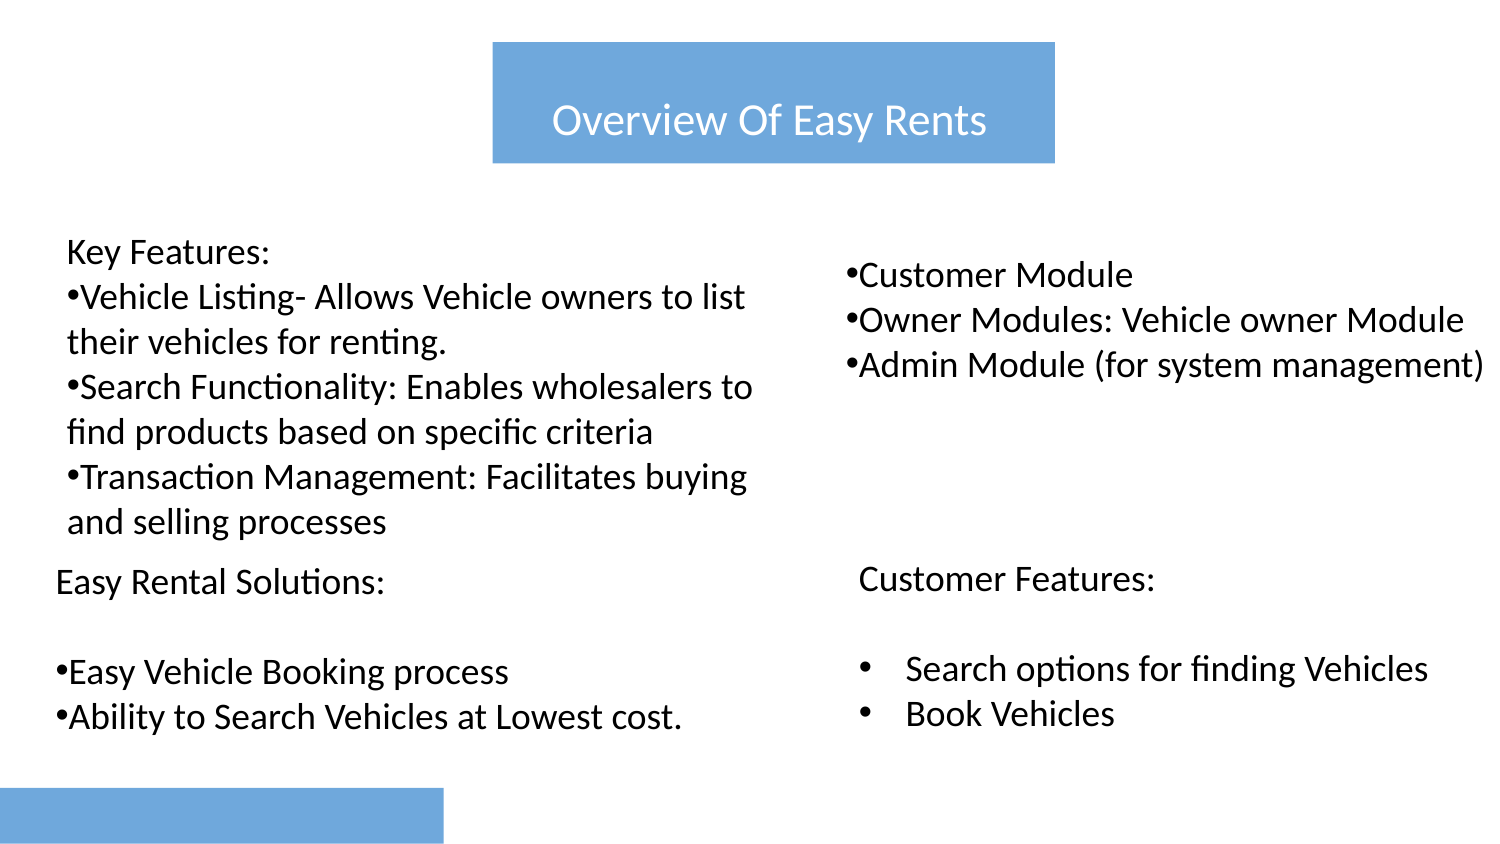

# Overview Of Easy Rents

Key Features:
Vehicle Listing- Allows Vehicle owners to list their vehicles for renting.
Search Functionality: Enables wholesalers to find products based on specific criteria
Transaction Management: Facilitates buying and selling processes
Customer Module
Owner Modules: Vehicle owner Module
Admin Module (for system management)
Customer Features:

Search options for finding Vehicles
Book Vehicles
Easy Rental Solutions:

Easy Vehicle Booking process
Ability to Search Vehicles at Lowest cost.